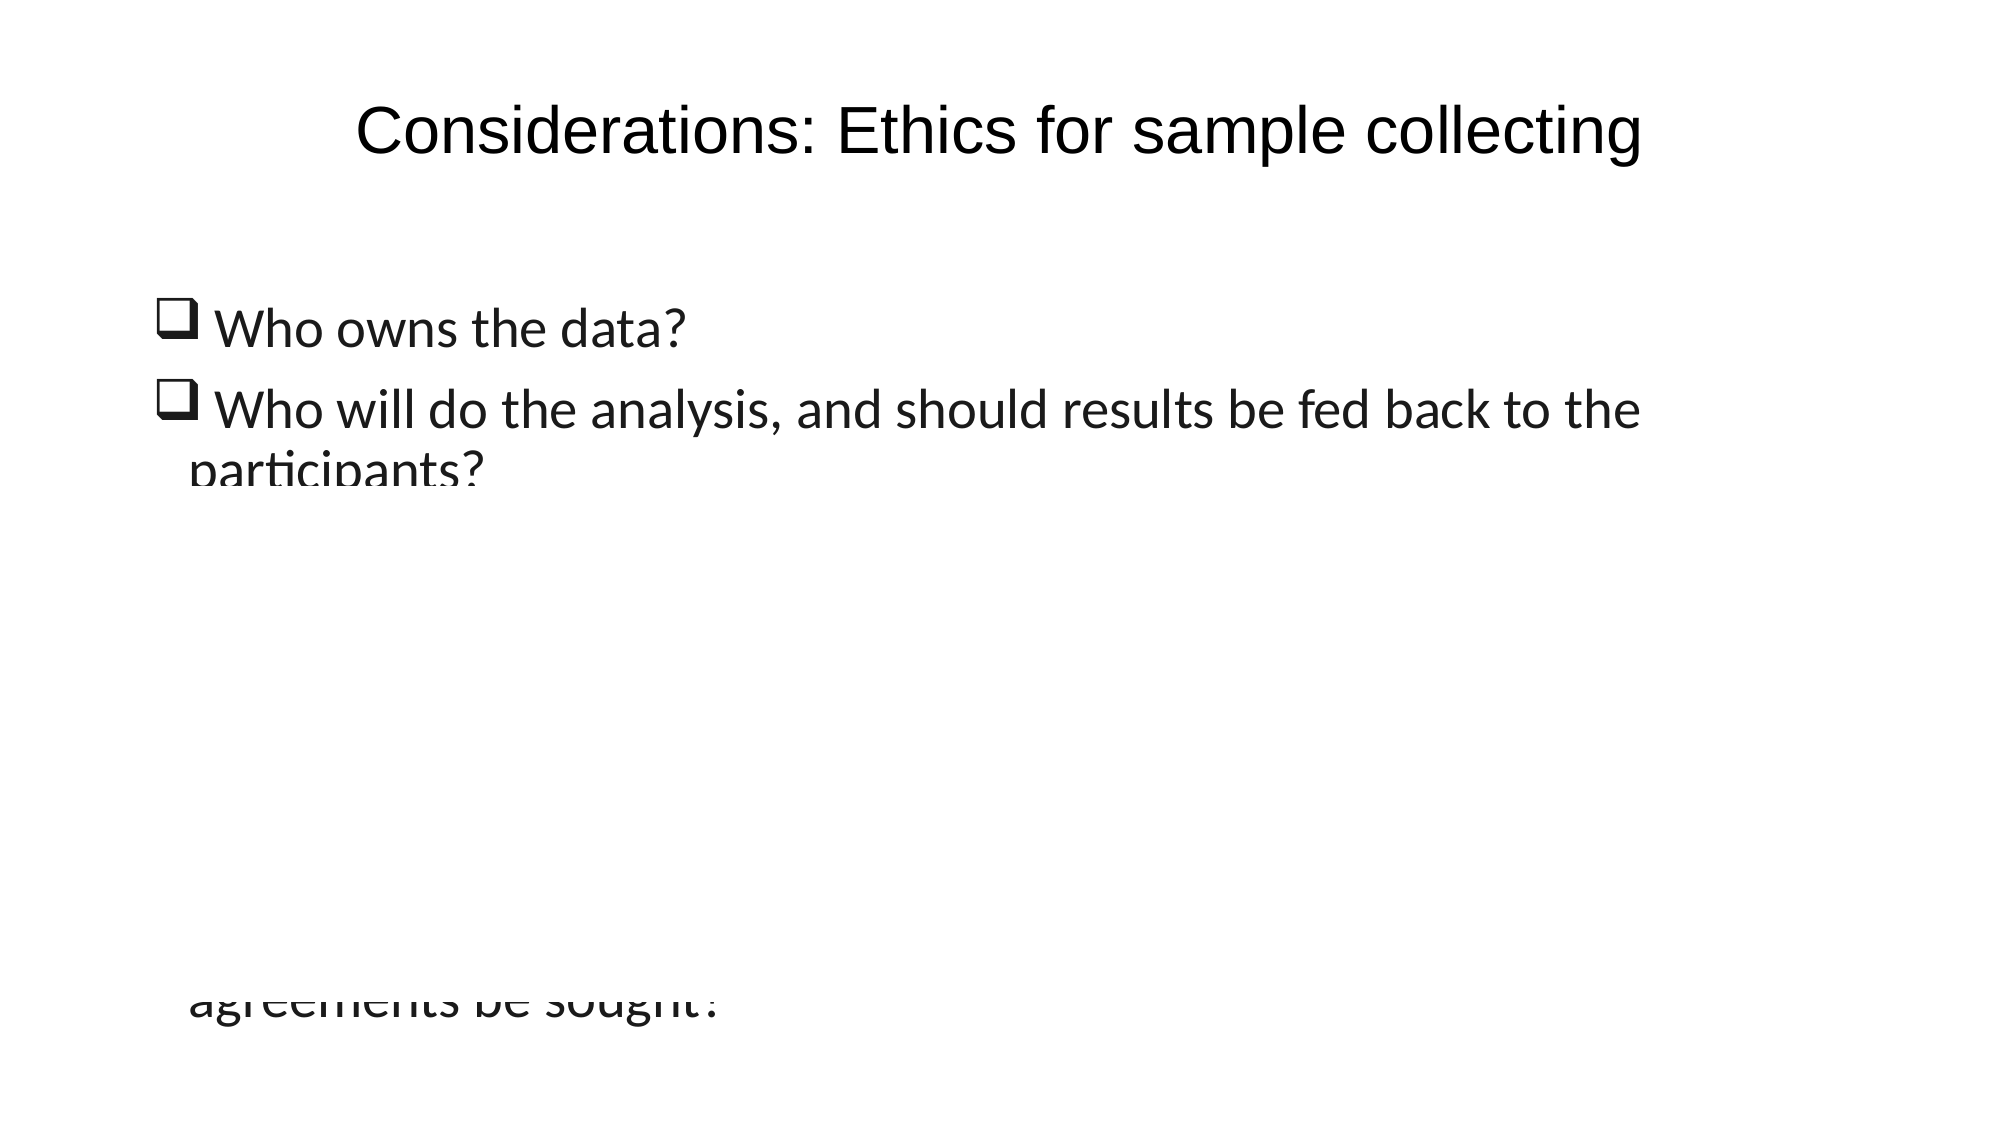

# Considerations: Ethics for sample collecting

 Who owns the data?
 Who will do the analysis, and should results be fed back to the participants?
 Should data be made public? What would be the benefits and risks?
 How should samples be consented for “future use”, and should they?
 Should you always strive to collect diverse samples?
 What happens if discoveries from patient samples lead to commercial products or patents?
 Beyond individual consent, should community-level consultation or agreements be sought?